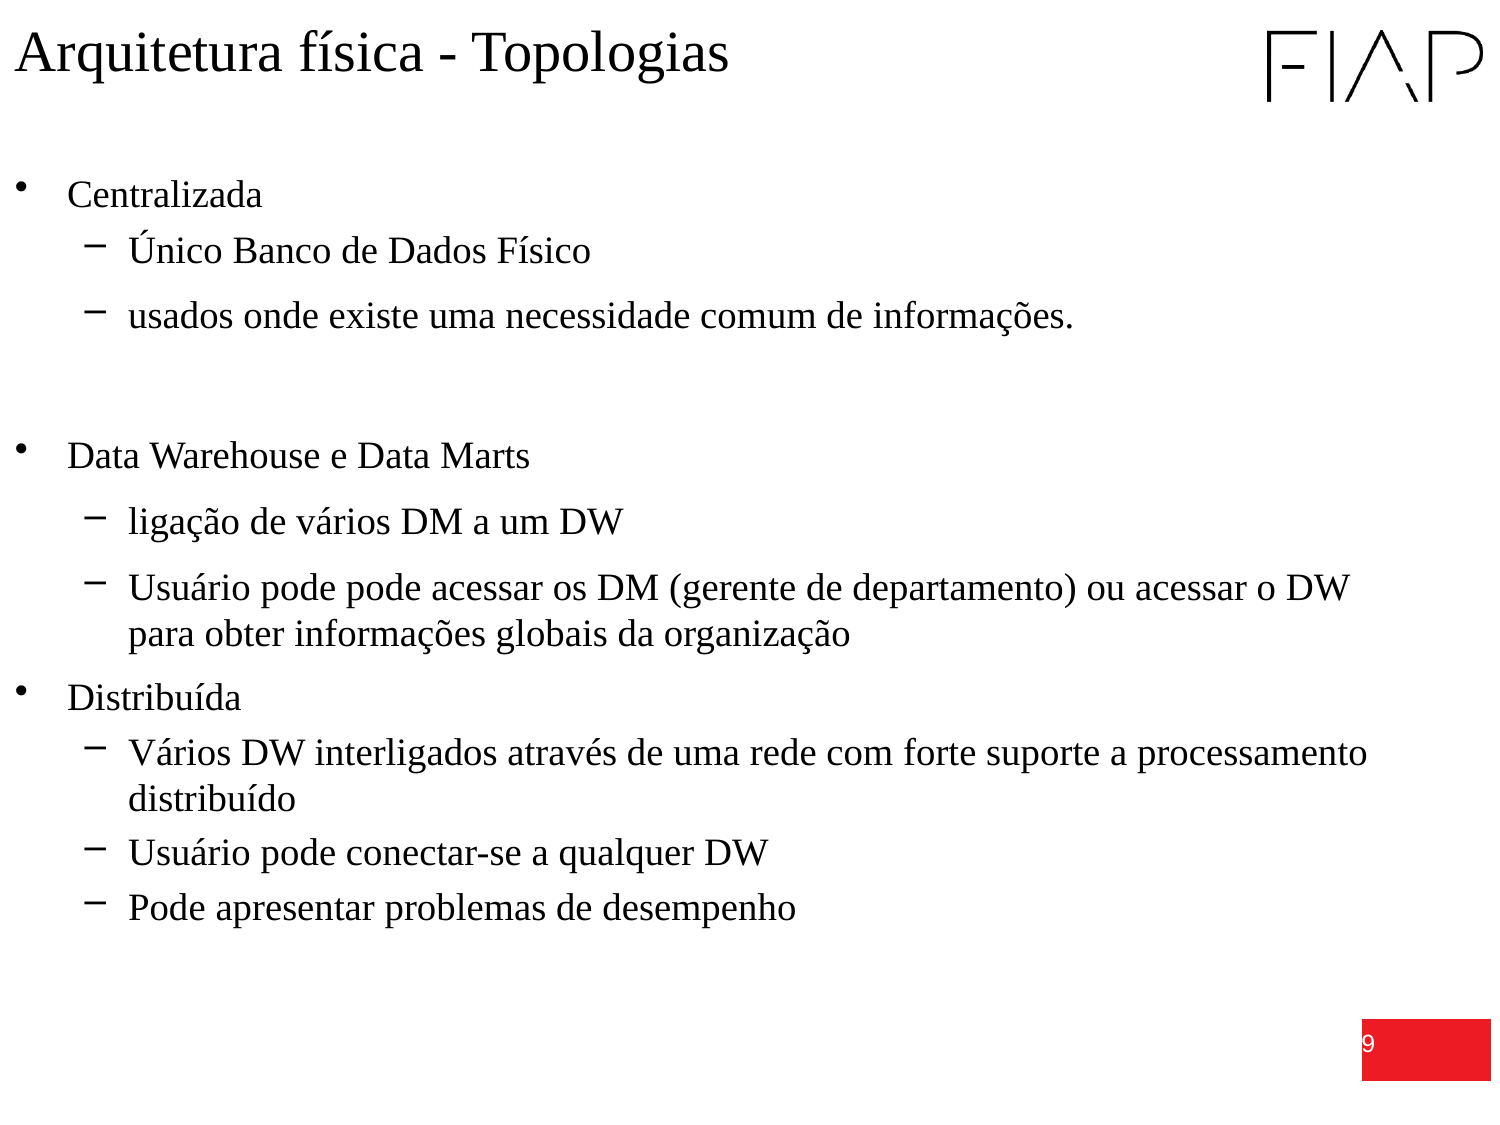

Arquitetura física - Topologias
Centralizada
Único Banco de Dados Físico
usados onde existe uma necessidade comum de informações.

Data Warehouse e Data Marts
ligação de vários DM a um DW
Usuário pode pode acessar os DM (gerente de departamento) ou acessar o DW para obter informações globais da organização
Distribuída
Vários DW interligados através de uma rede com forte suporte a processamento distribuído
Usuário pode conectar-se a qualquer DW
Pode apresentar problemas de desempenho